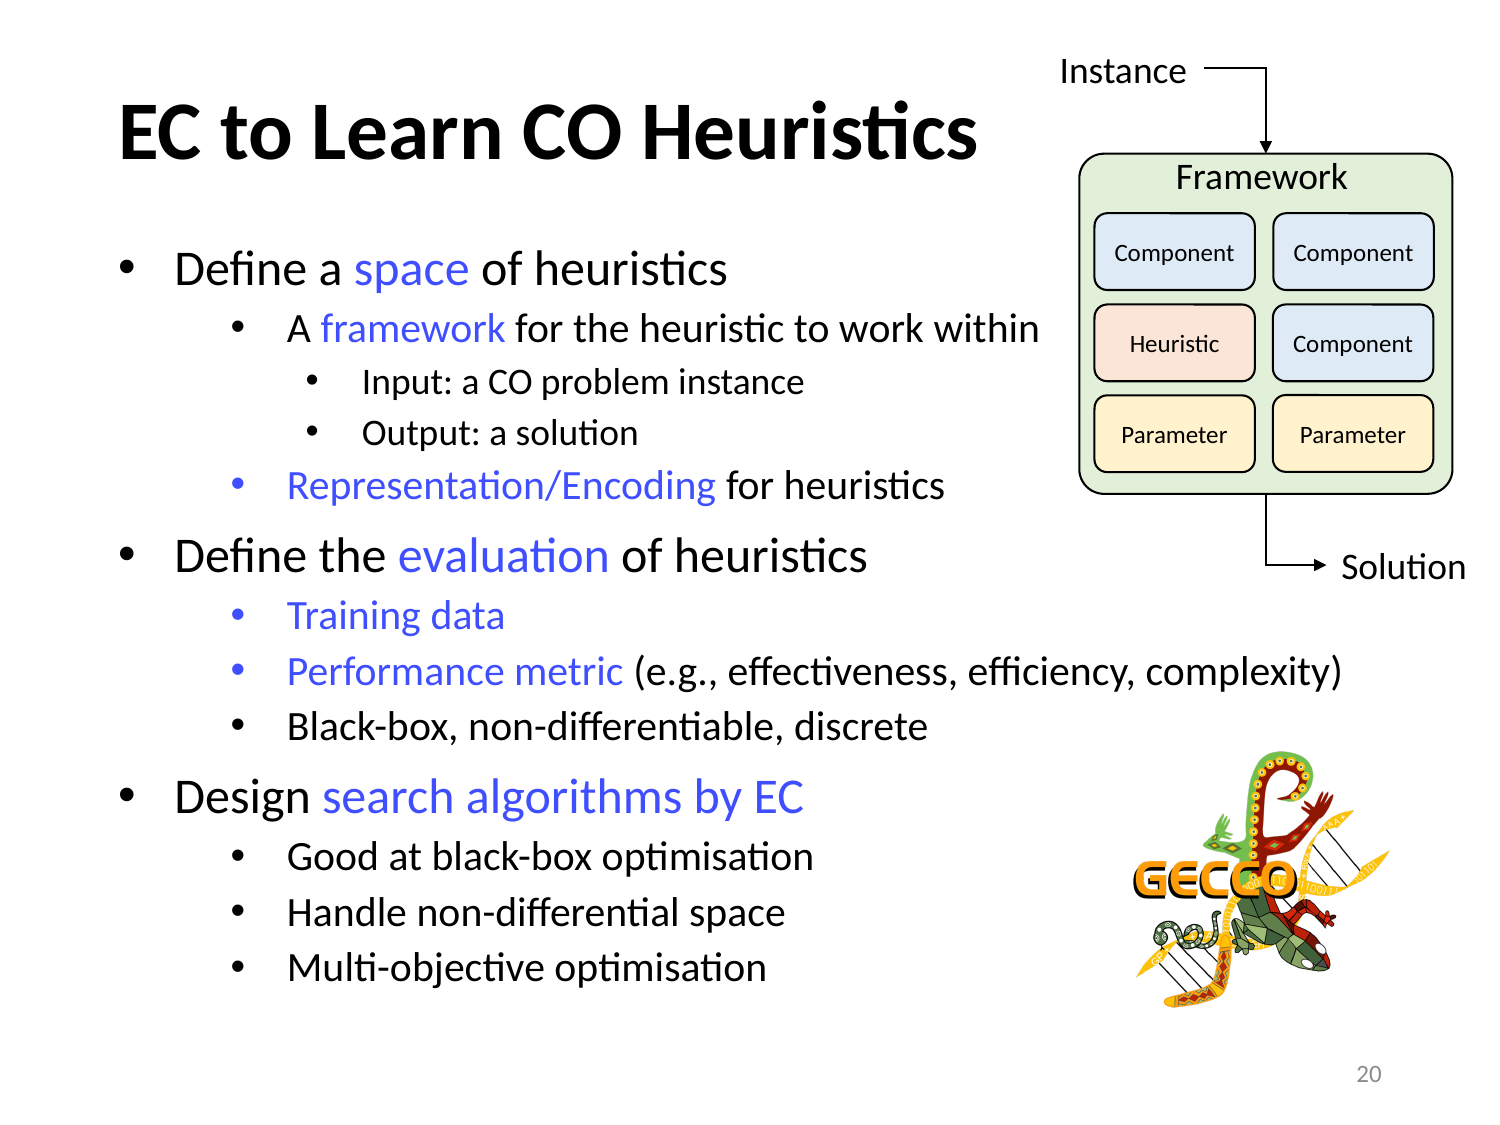

Instance
Framework

Component
Component
Heuristic
Component
Parameter
Parameter
Solution
# EC to Learn CO Heuristics
Define a space of heuristics
A framework for the heuristic to work within
Input: a CO problem instance
Output: a solution
Representation/Encoding for heuristics
Define the evaluation of heuristics
Training data
Performance metric (e.g., effectiveness, efficiency, complexity)
Black-box, non-differentiable, discrete
Design search algorithms by EC
Good at black-box optimisation
Handle non-differential space
Multi-objective optimisation

20